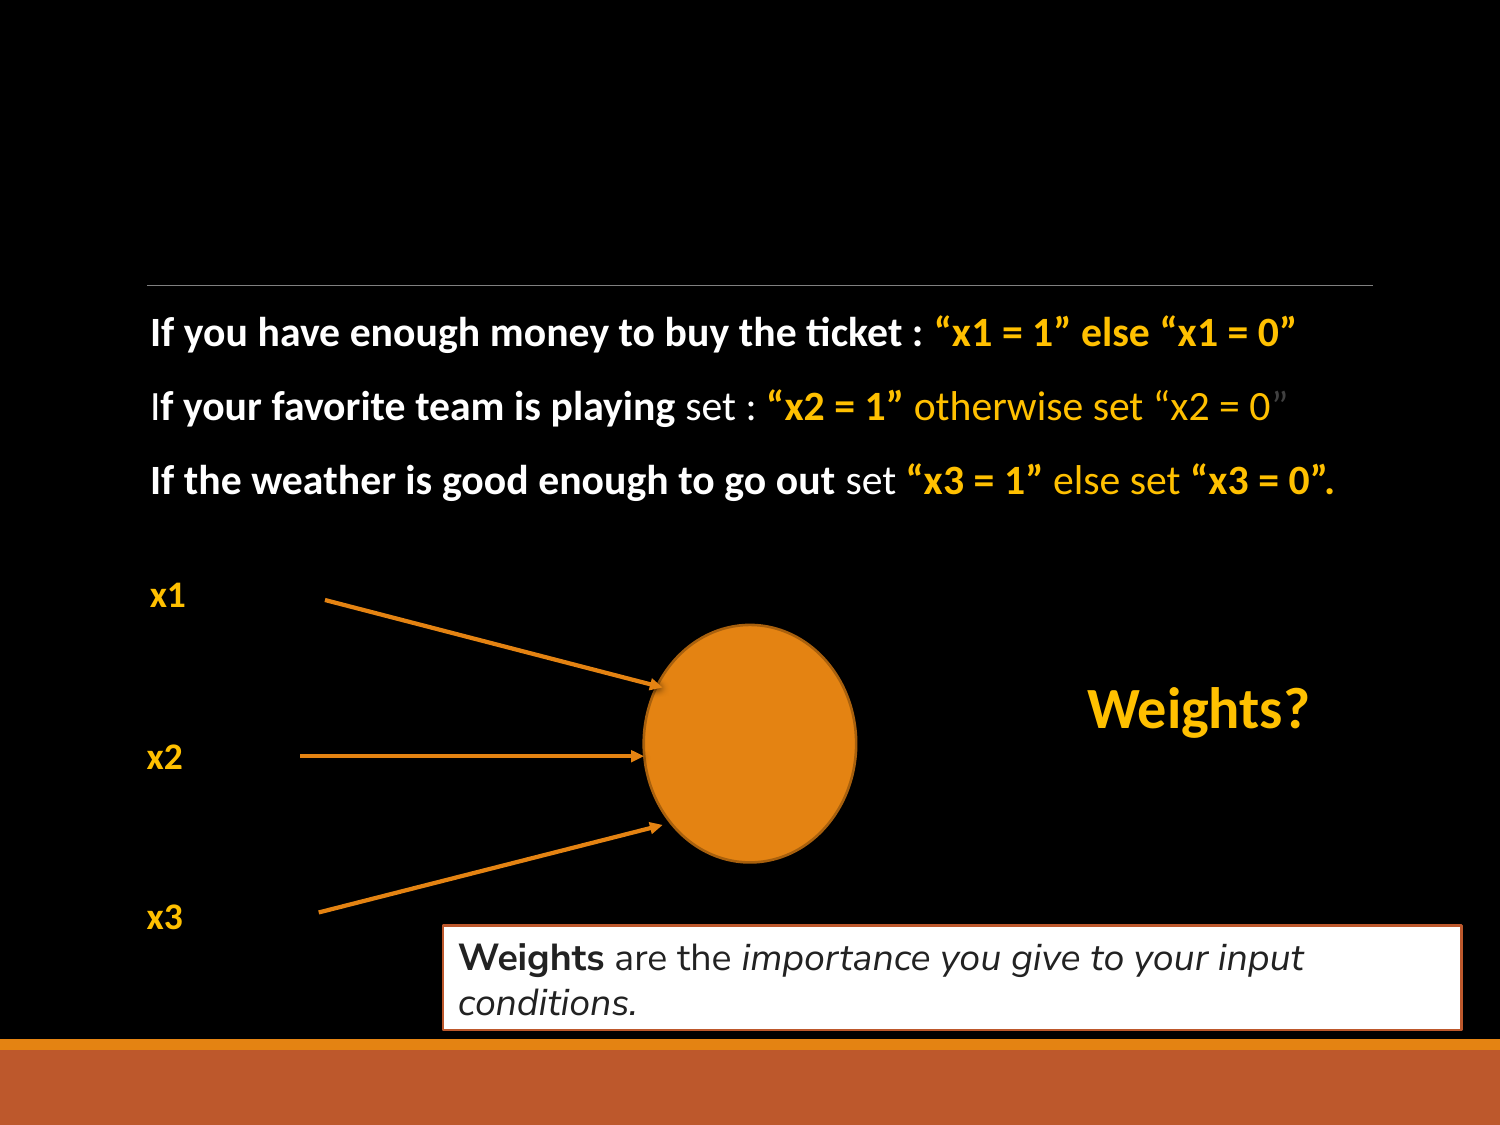

#
If you have enough money to buy the ticket : “x1 = 1” else “x1 = 0”
If your favorite team is playing set : “x2 = 1” otherwise set “x2 = 0”
If the weather is good enough to go out set “x3 = 1” else set “x3 = 0”.
x1

Weights?
x2
x3
Weights are the importance you give to your input conditions.